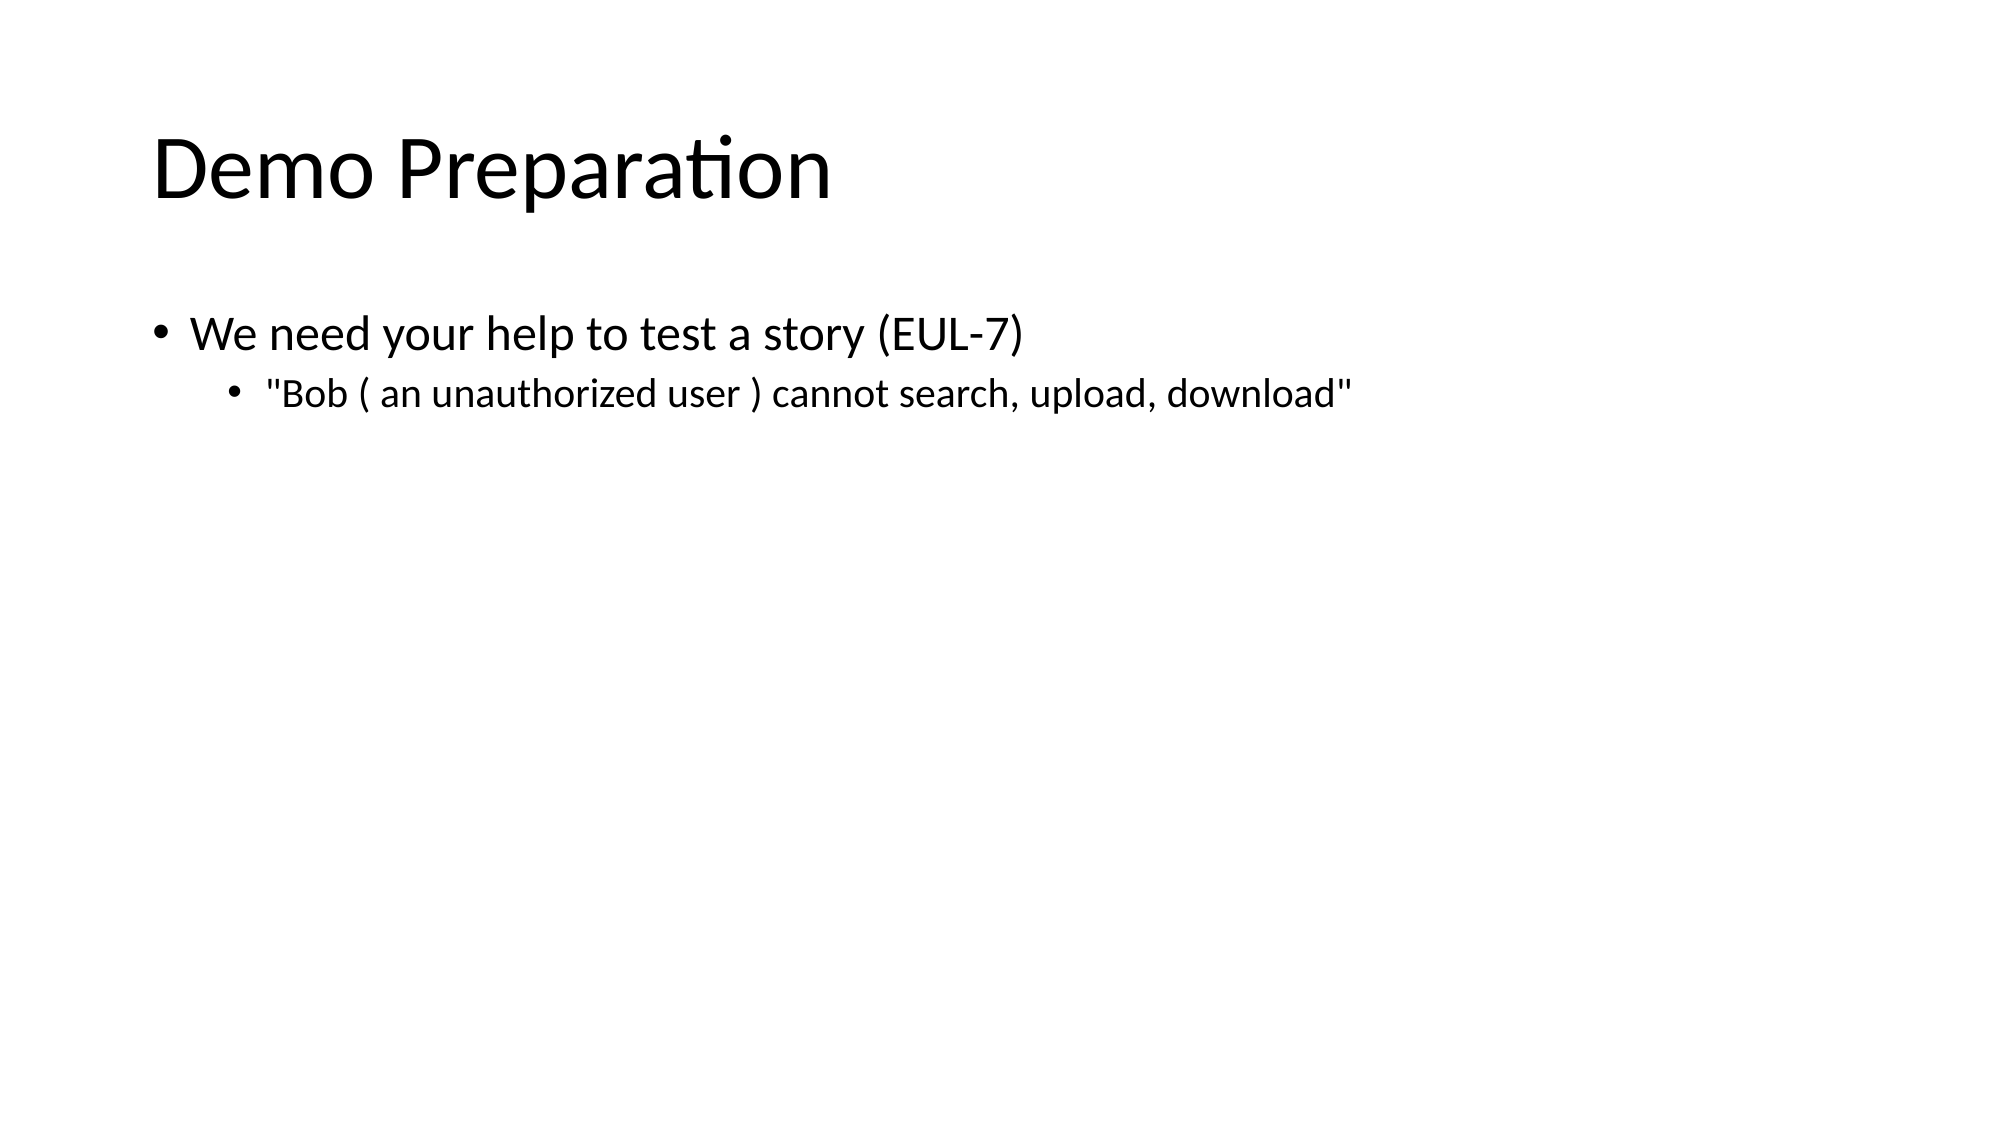

# Demo Preparation
We need your help to test a story (EUL-7)
"Bob ( an unauthorized user ) cannot search, upload, download"